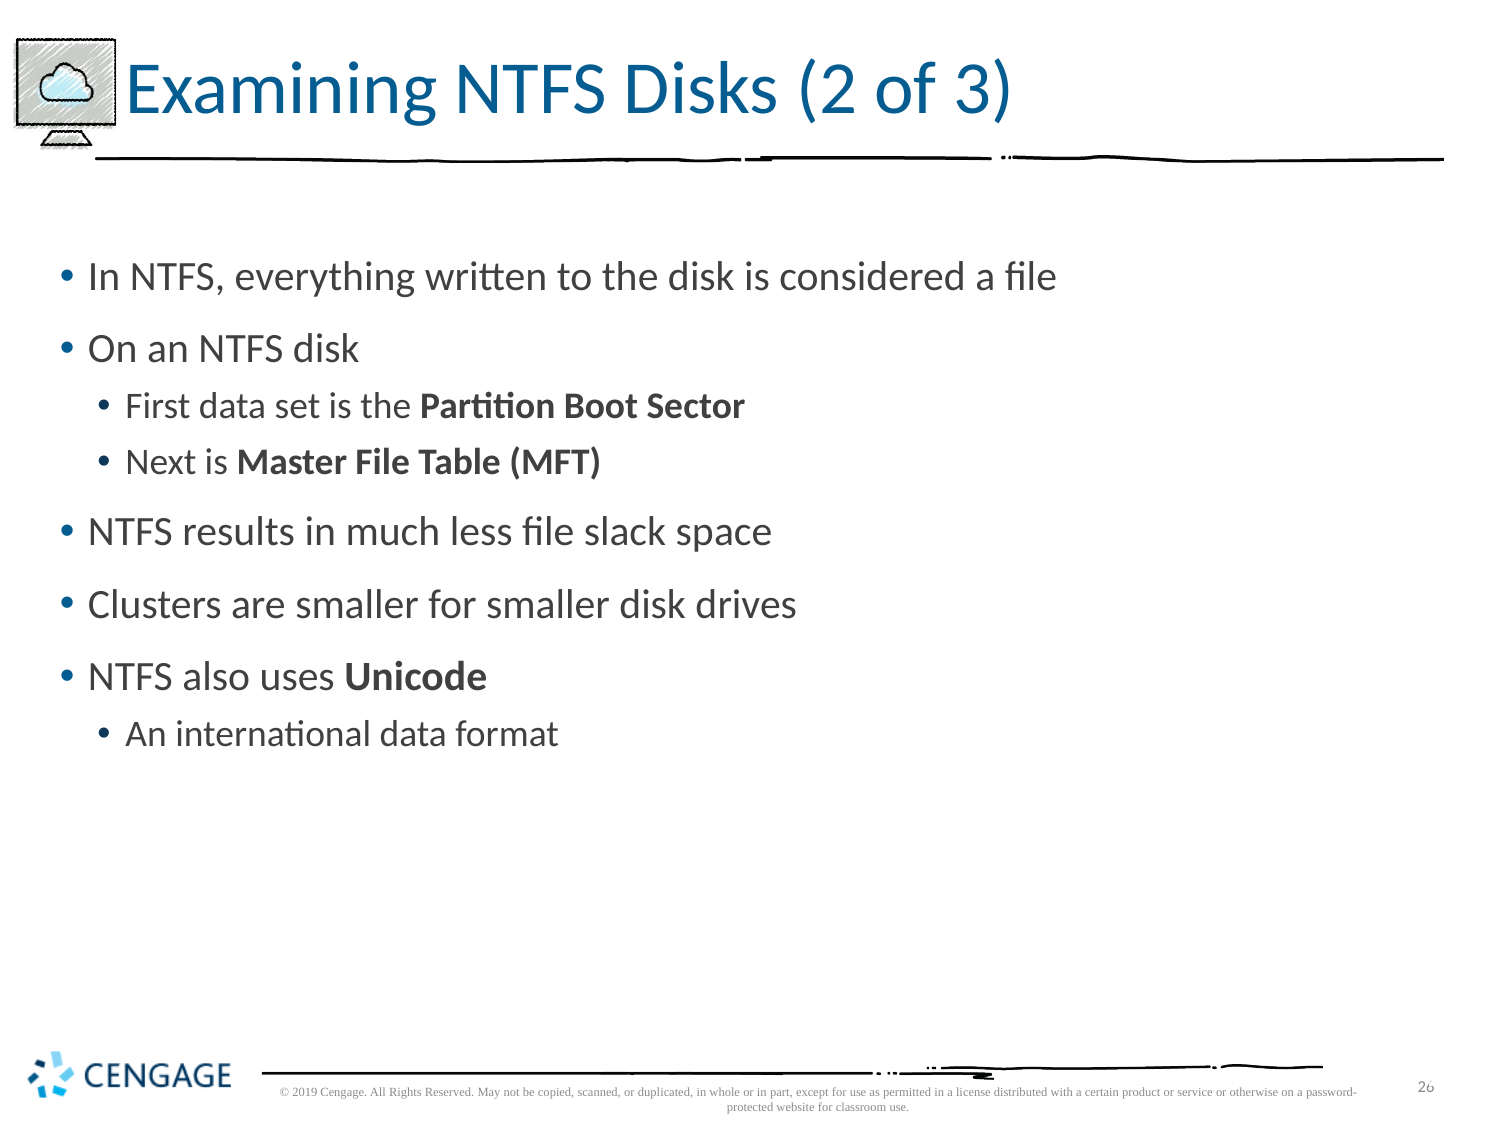

# Examining NTFS Disks (2 of 3)
In NTFS, everything written to the disk is considered a file
On an NTFS disk
First data set is the Partition Boot Sector
Next is Master File Table (MFT)
NTFS results in much less file slack space
Clusters are smaller for smaller disk drives
NTFS also uses Unicode
An international data format
26
© 2019 Cengage. All Rights Reserved. May not be copied, scanned, or duplicated, in whole or in part, except for use as permitted in a license distributed with a certain product or service or otherwise on a password-protected website for classroom use.